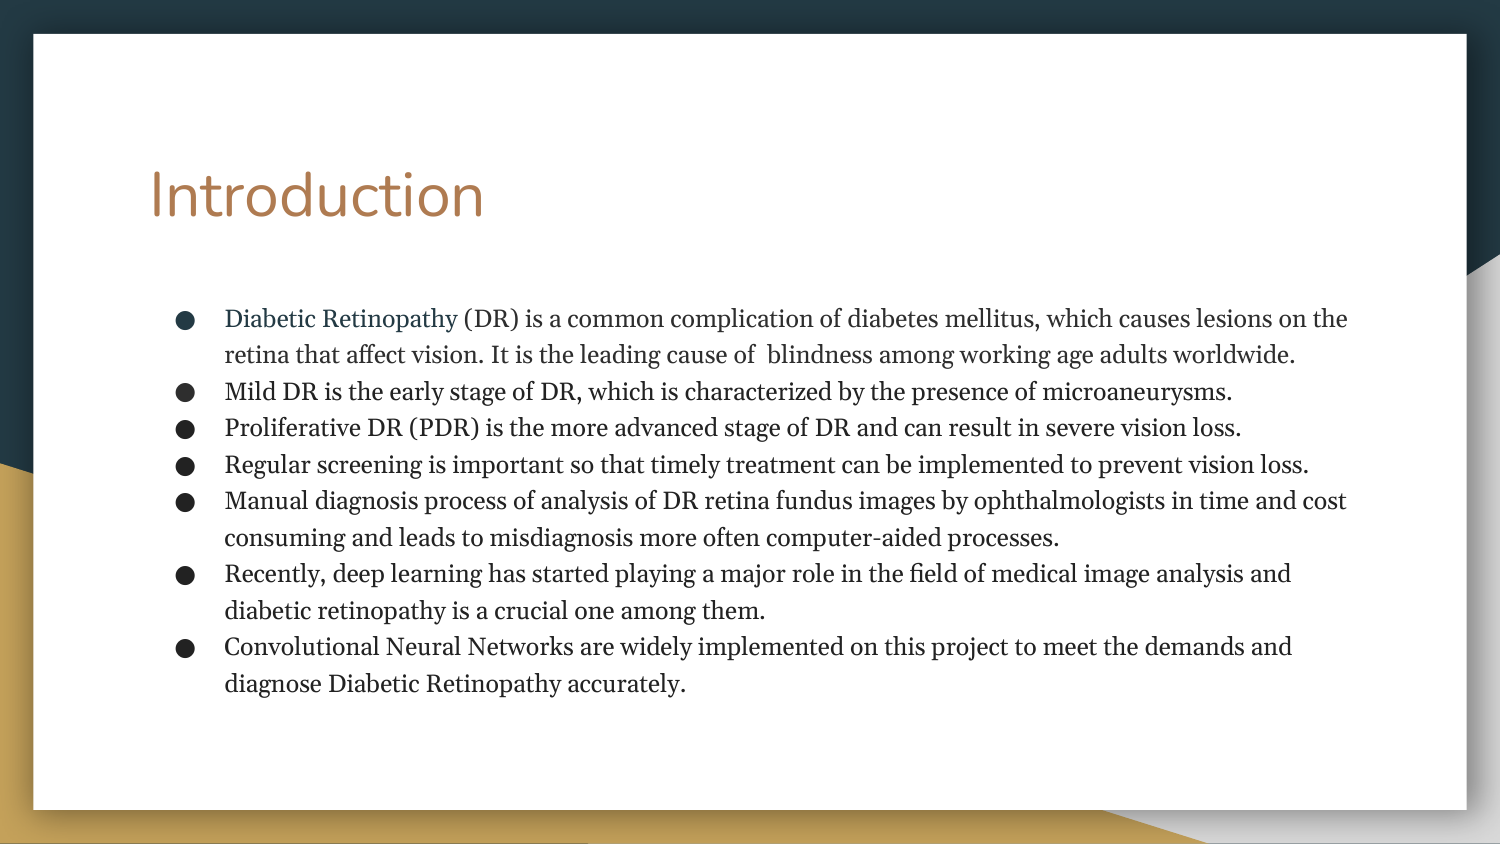

# Introduction
Diabetic Retinopathy (DR) is a common complication of diabetes mellitus, which causes lesions on the retina that affect vision. It is the leading cause of  blindness among working age adults worldwide.
Mild DR is the early stage of DR, which is characterized by the presence of microaneurysms.
Proliferative DR (PDR) is the more advanced stage of DR and can result in severe vision loss.
Regular screening is important so that timely treatment can be implemented to prevent vision loss.
Manual diagnosis process of analysis of DR retina fundus images by ophthalmologists in time and cost consuming and leads to misdiagnosis more often computer-aided processes.
Recently, deep learning has started playing a major role in the field of medical image analysis and diabetic retinopathy is a crucial one among them.
Convolutional Neural Networks are widely implemented on this project to meet the demands and diagnose Diabetic Retinopathy accurately.